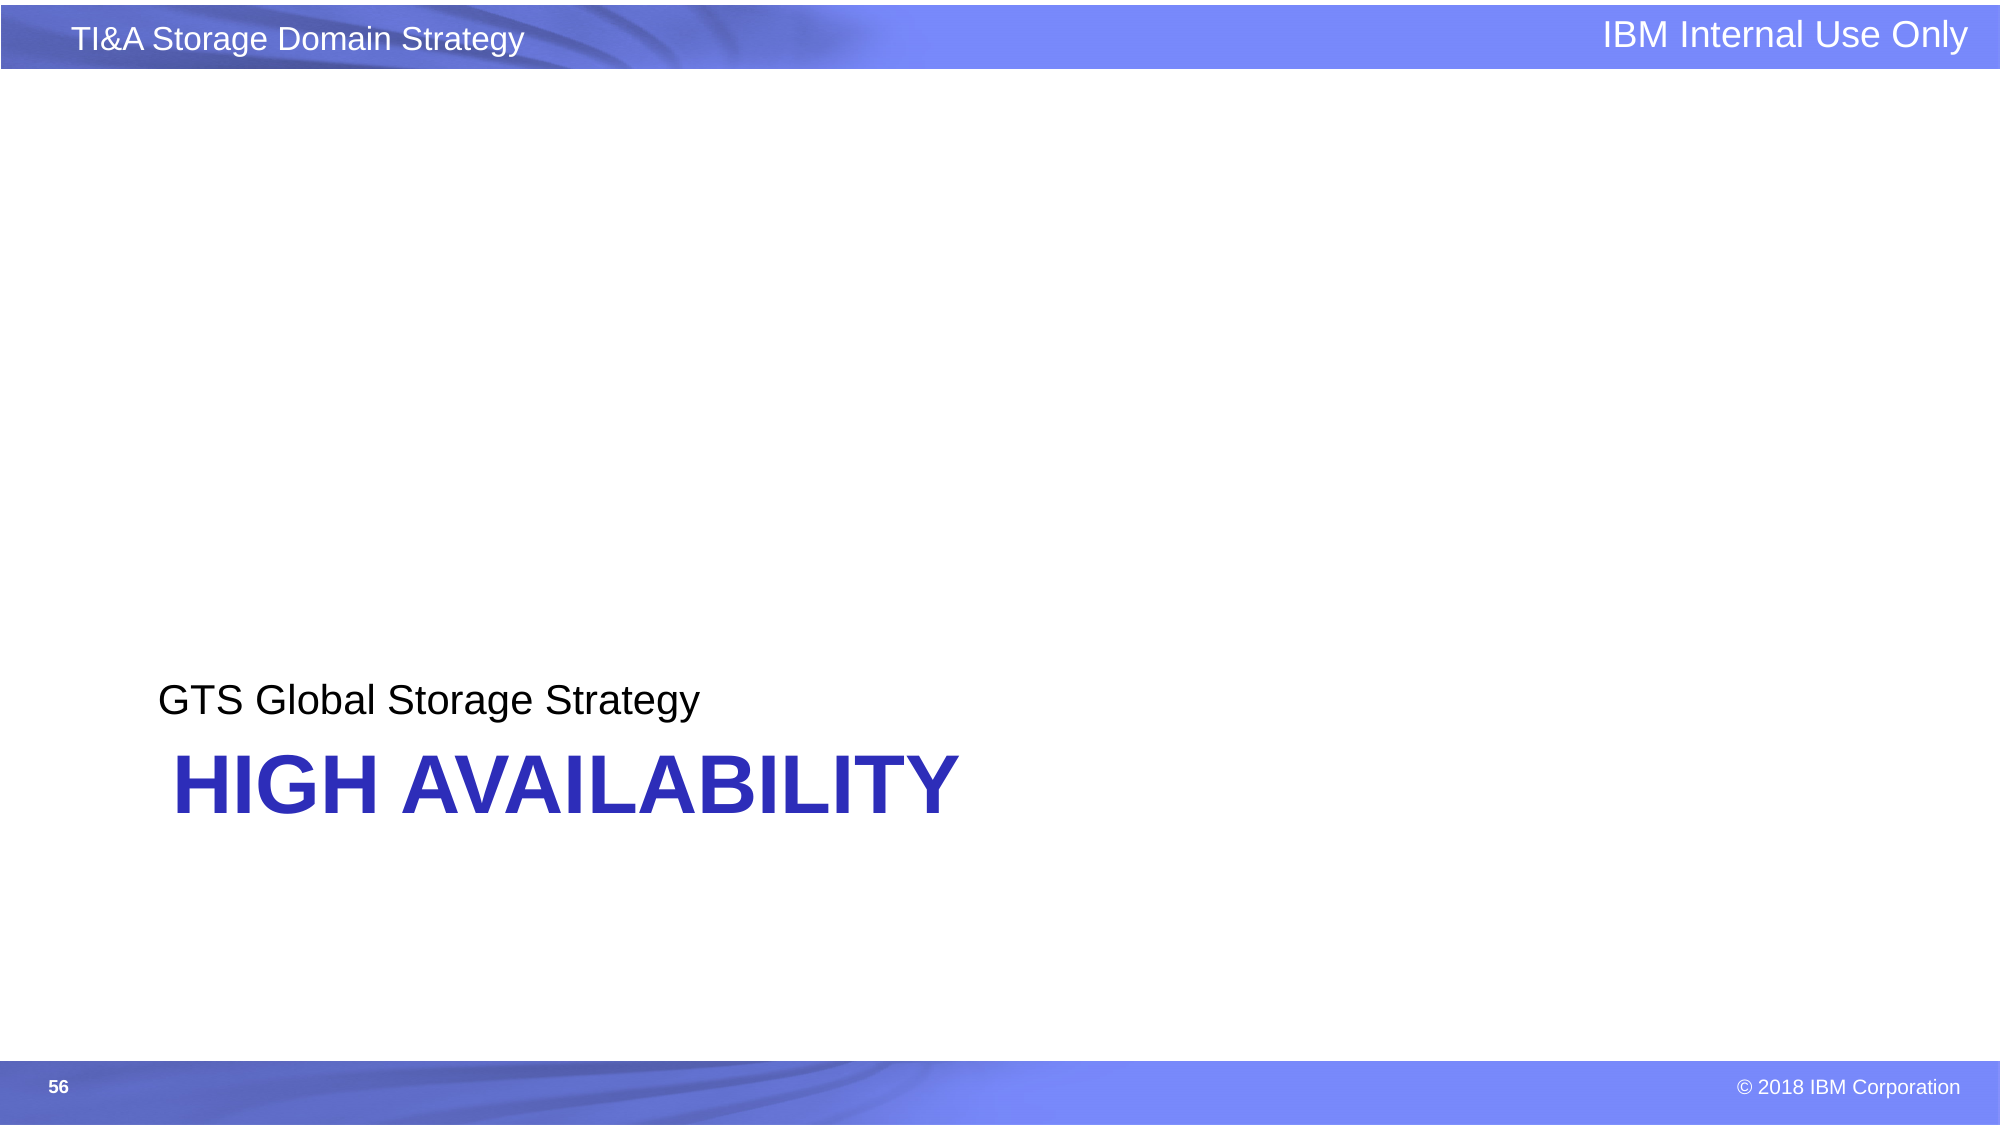

GTS Global Storage Strategy
# High availability